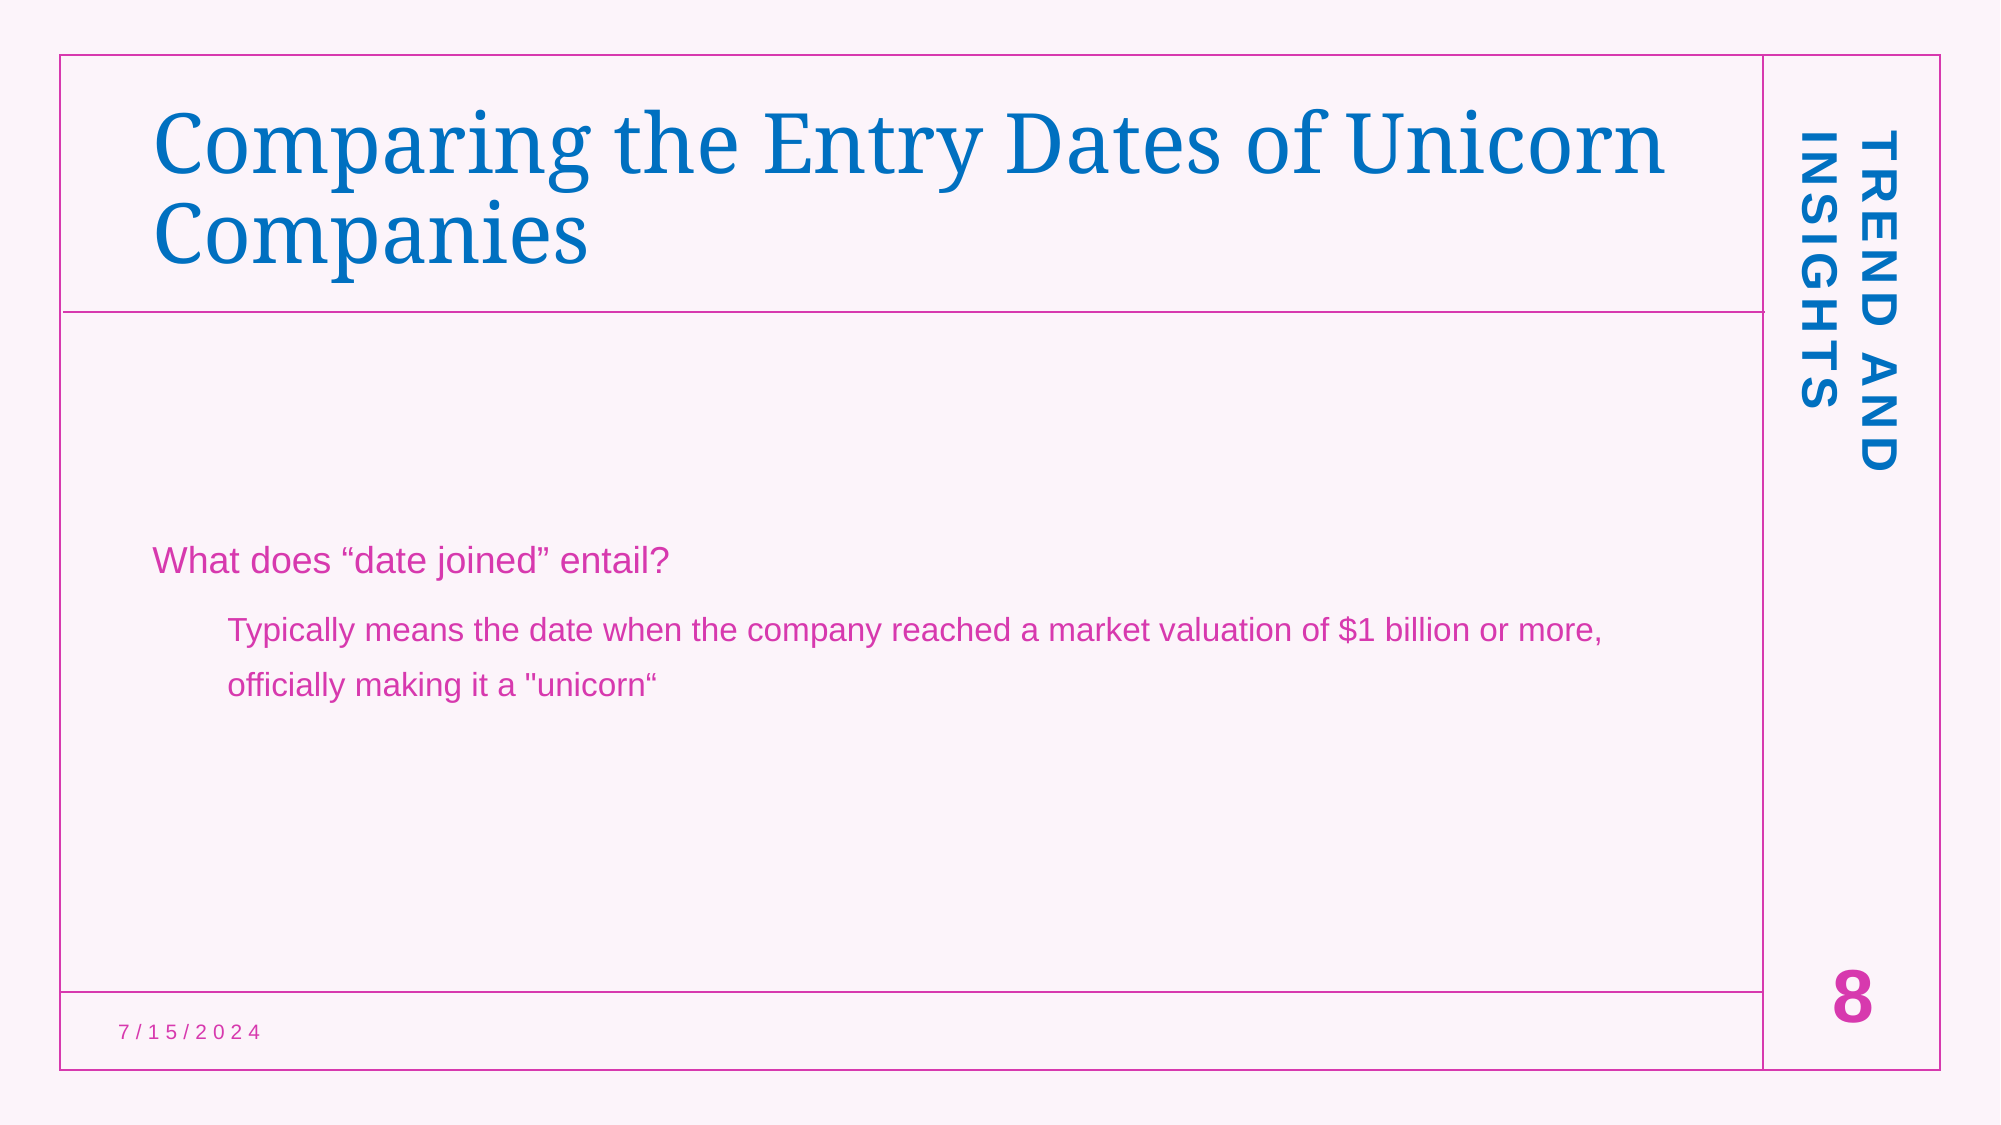

# Comparing the Entry Dates of Unicorn Companies
Trend and Insights
What does “date joined” entail?
Typically means the date when the company reached a market valuation of $1 billion or more, officially making it a "unicorn“
8
7/15/2024